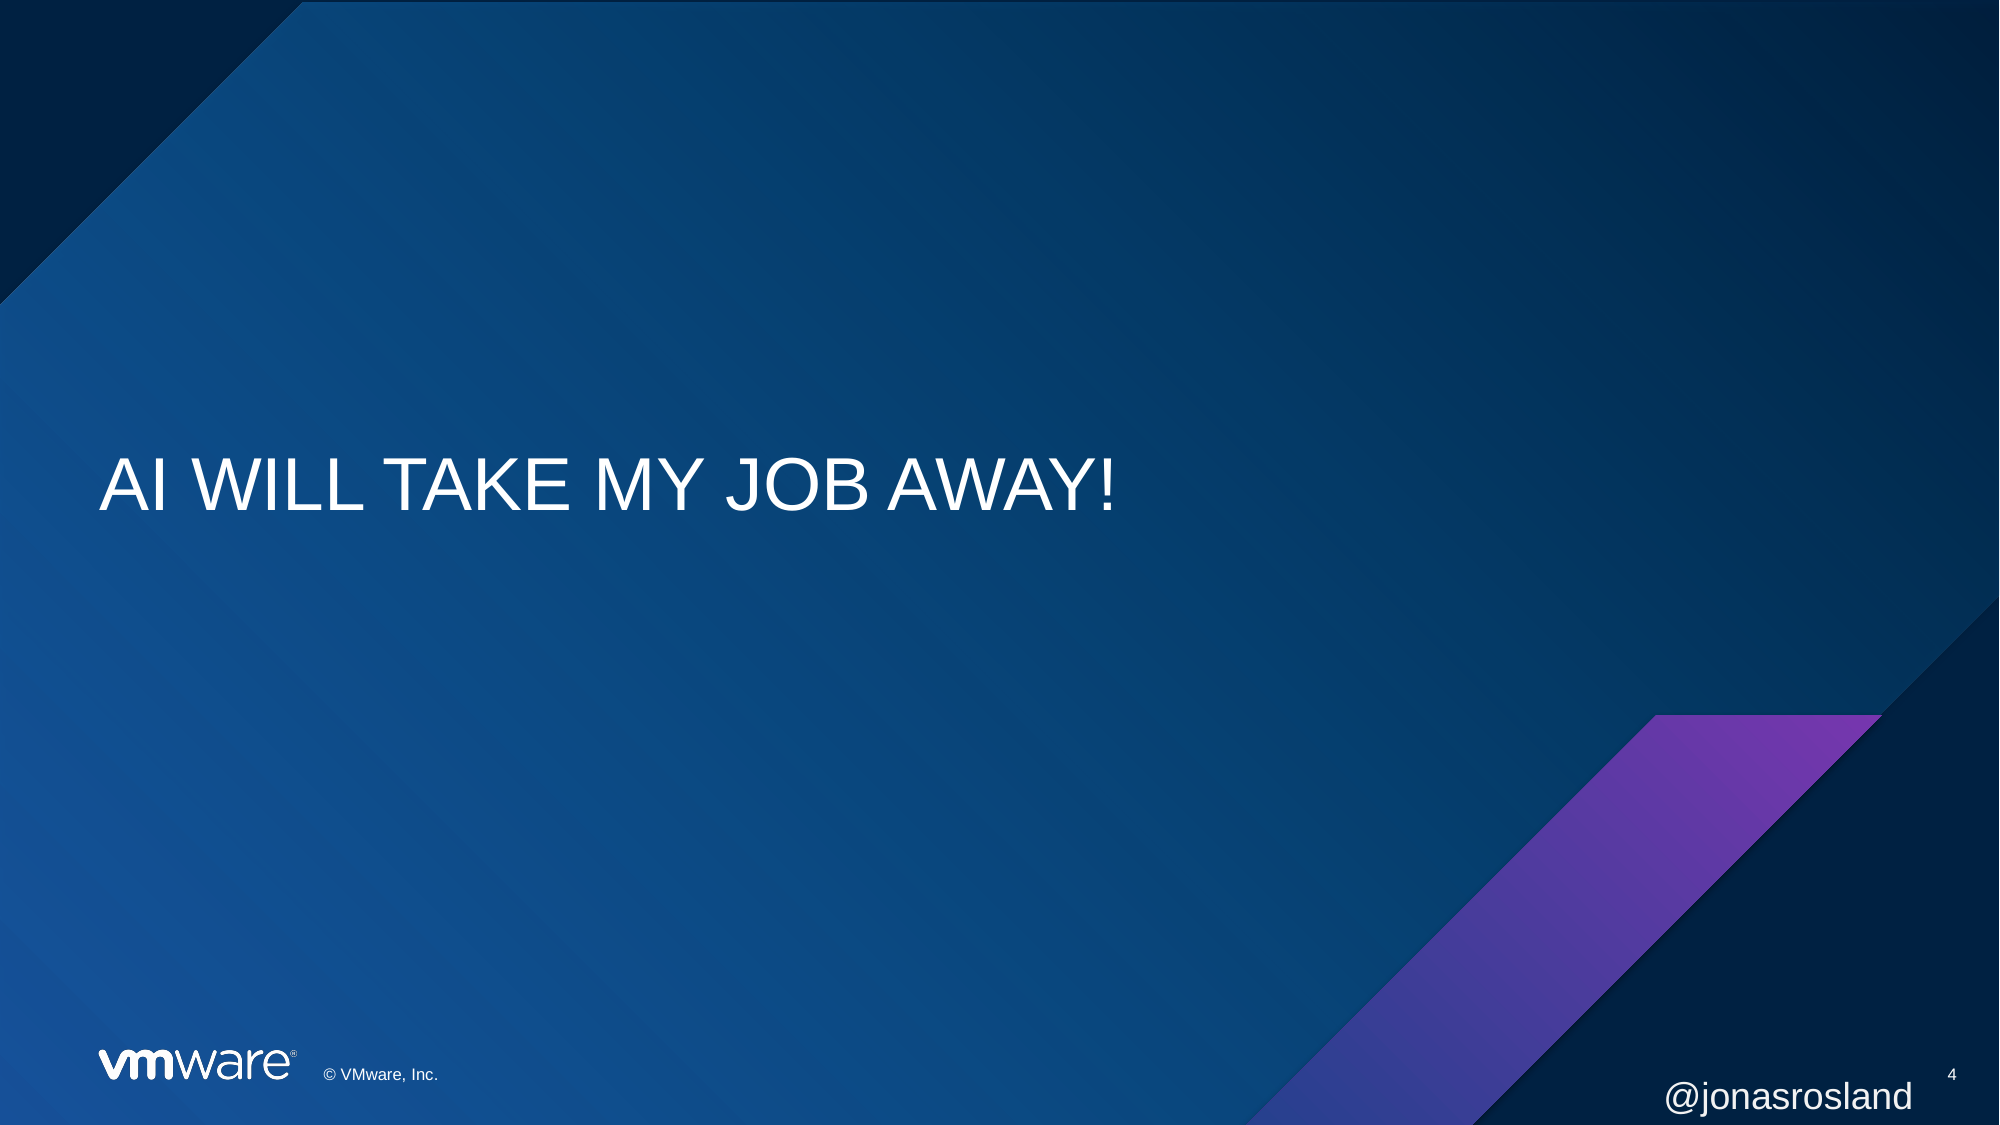

AI WILL TAKE MY JOB AWAY!

@jonasrosland